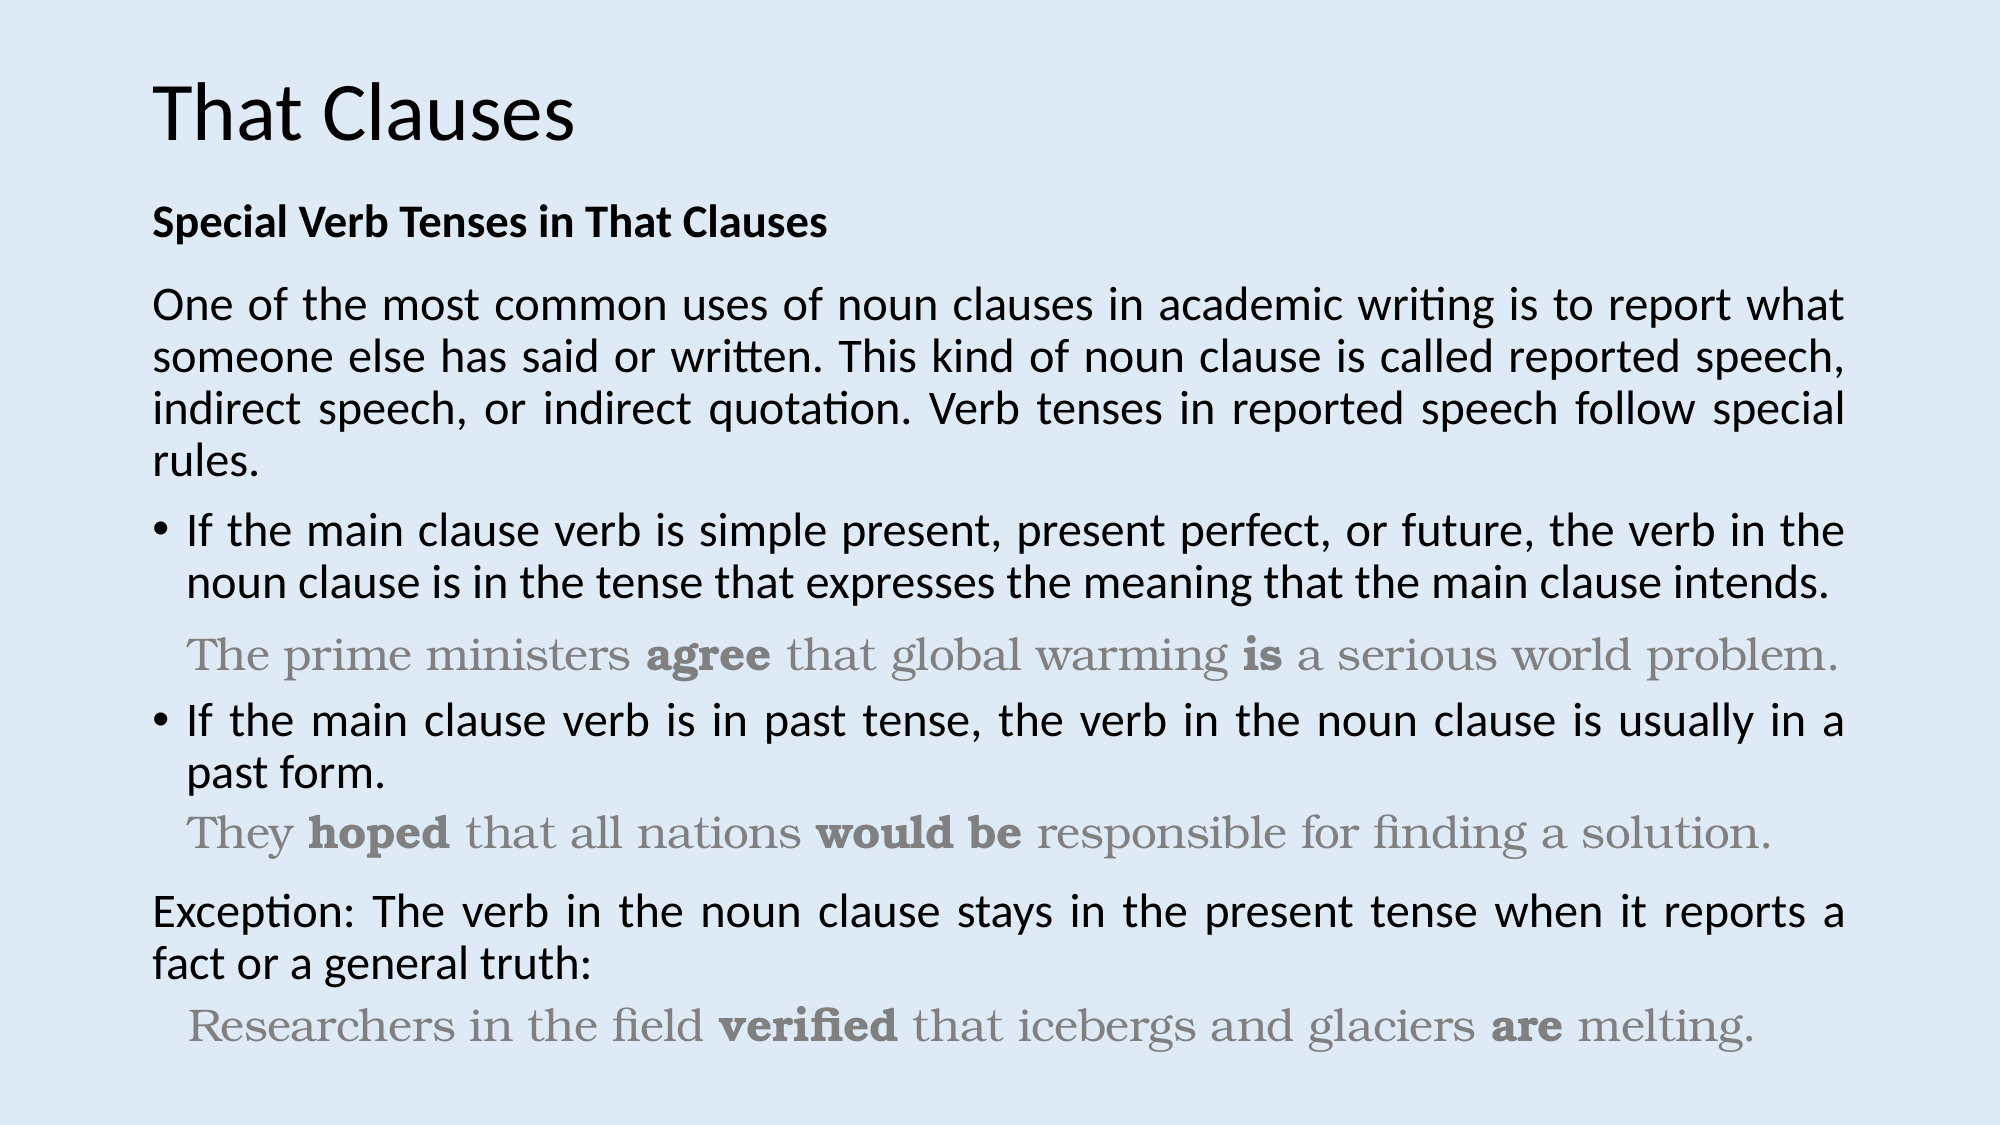

# That Clauses
Special Verb Tenses in That Clauses
One of the most common uses of noun clauses in academic writing is to report what someone else has said or written. This kind of noun clause is called reported speech, indirect speech, or indirect quotation. Verb tenses in reported speech follow special rules.
If the main clause verb is simple present, present perfect, or future, the verb in the noun clause is in the tense that expresses the meaning that the main clause intends.

If the main clause verb is in past tense, the verb in the noun clause is usually in a past form.

Exception: The verb in the noun clause stays in the present tense when it reports a fact or a general truth:
The prime ministers agree that global warming is a serious world problem.
They hoped that all nations would be responsible for finding a solution.
Researchers in the field verified that icebergs and glaciers are melting.